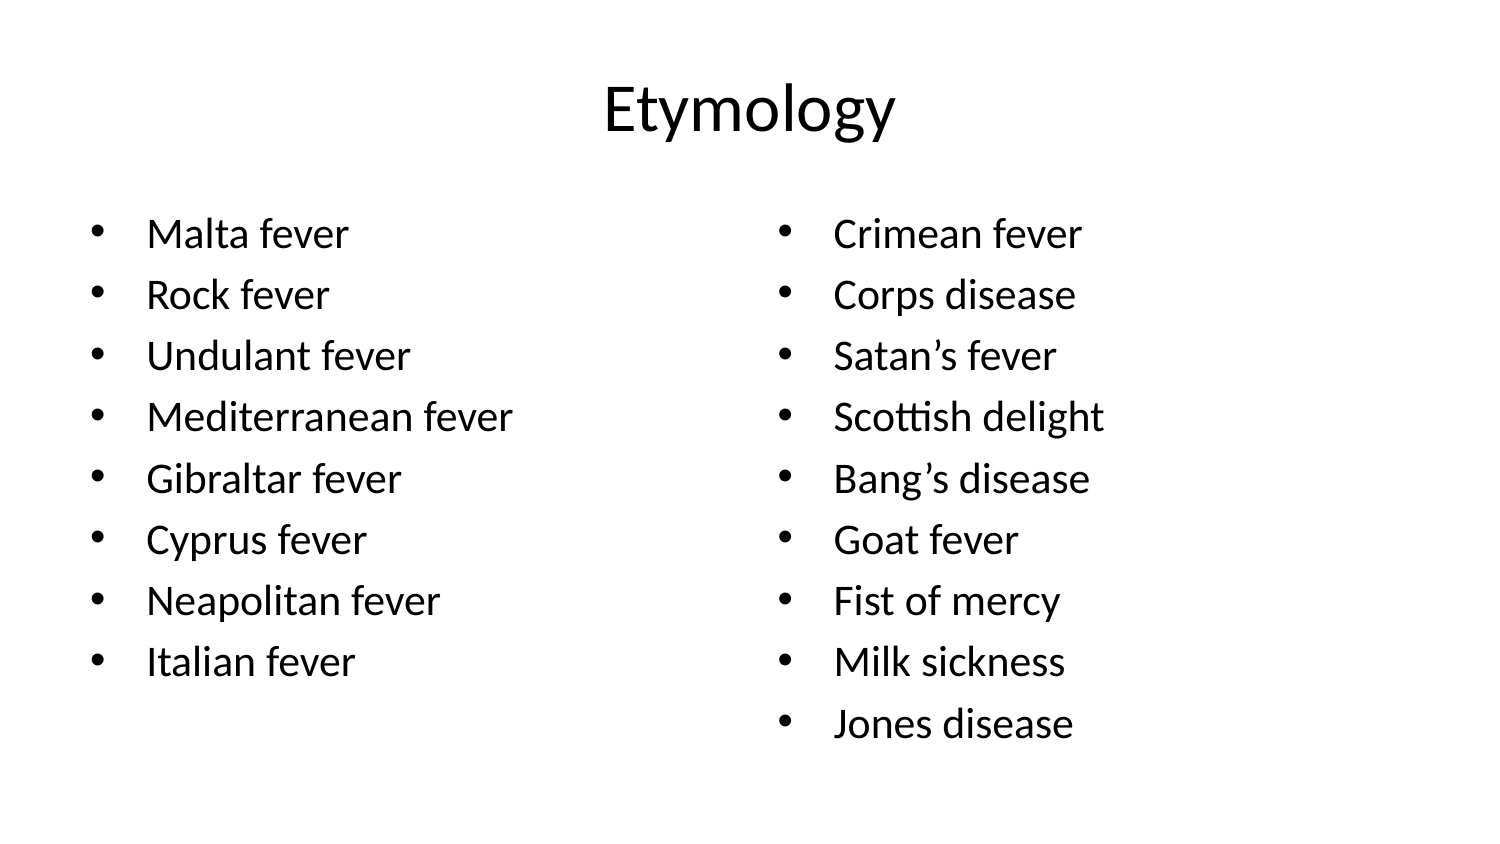

# Etymology
Malta fever
Rock fever
Undulant fever
Mediterranean fever
Gibraltar fever
Cyprus fever
Neapolitan fever
Italian fever
Crimean fever
Corps disease
Satan’s fever
Scottish delight
Bang’s disease
Goat fever
Fist of mercy
Milk sickness
Jones disease